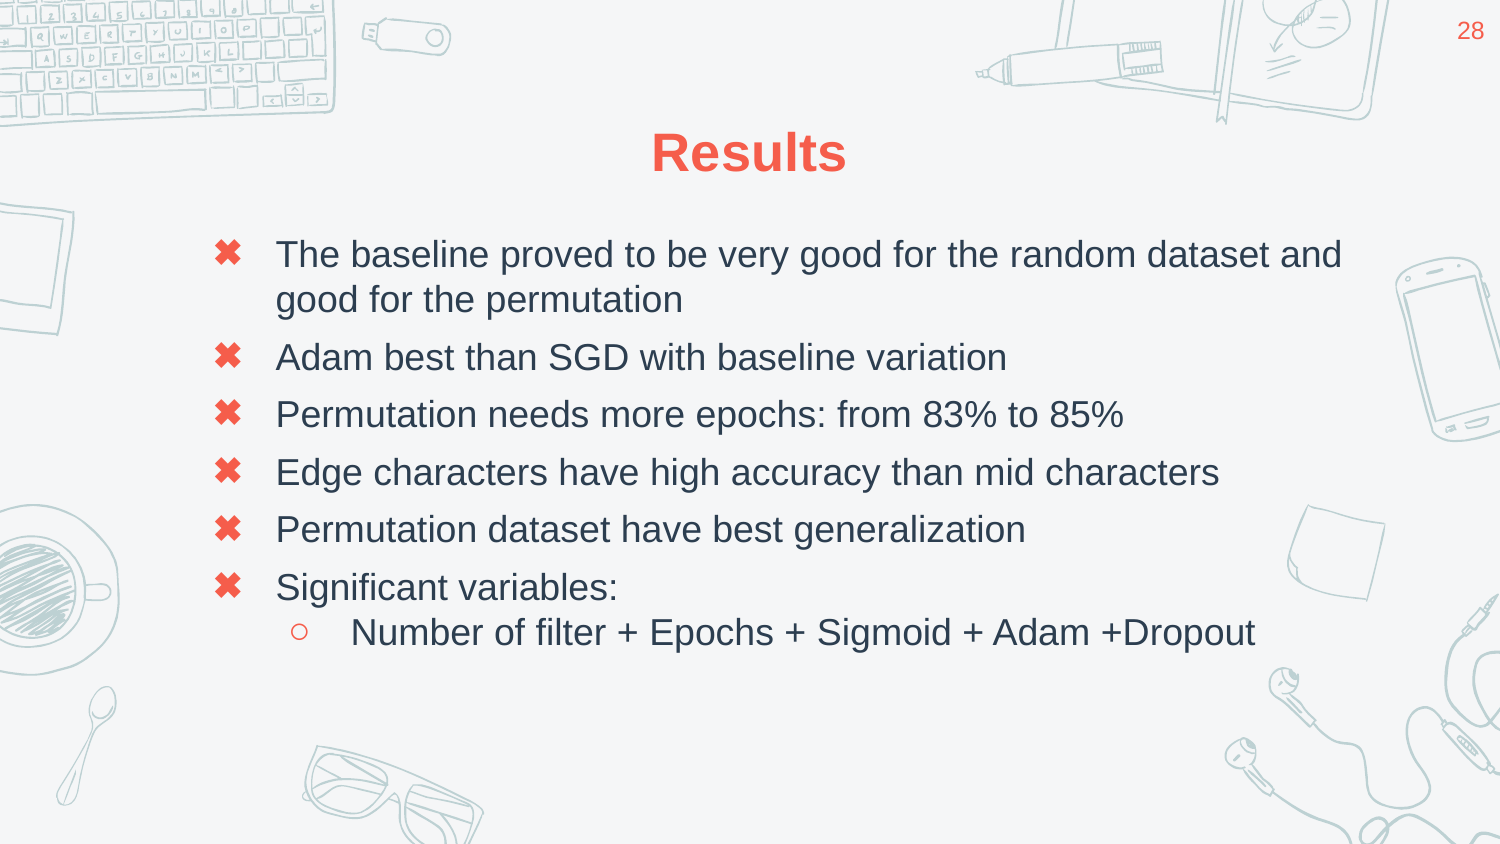

28
# Results
The baseline proved to be very good for the random dataset and good for the permutation
Adam best than SGD with baseline variation
Permutation needs more epochs: from 83% to 85%
Edge characters have high accuracy than mid characters
Permutation dataset have best generalization
Significant variables:
Number of filter + Epochs + Sigmoid + Adam +Dropout